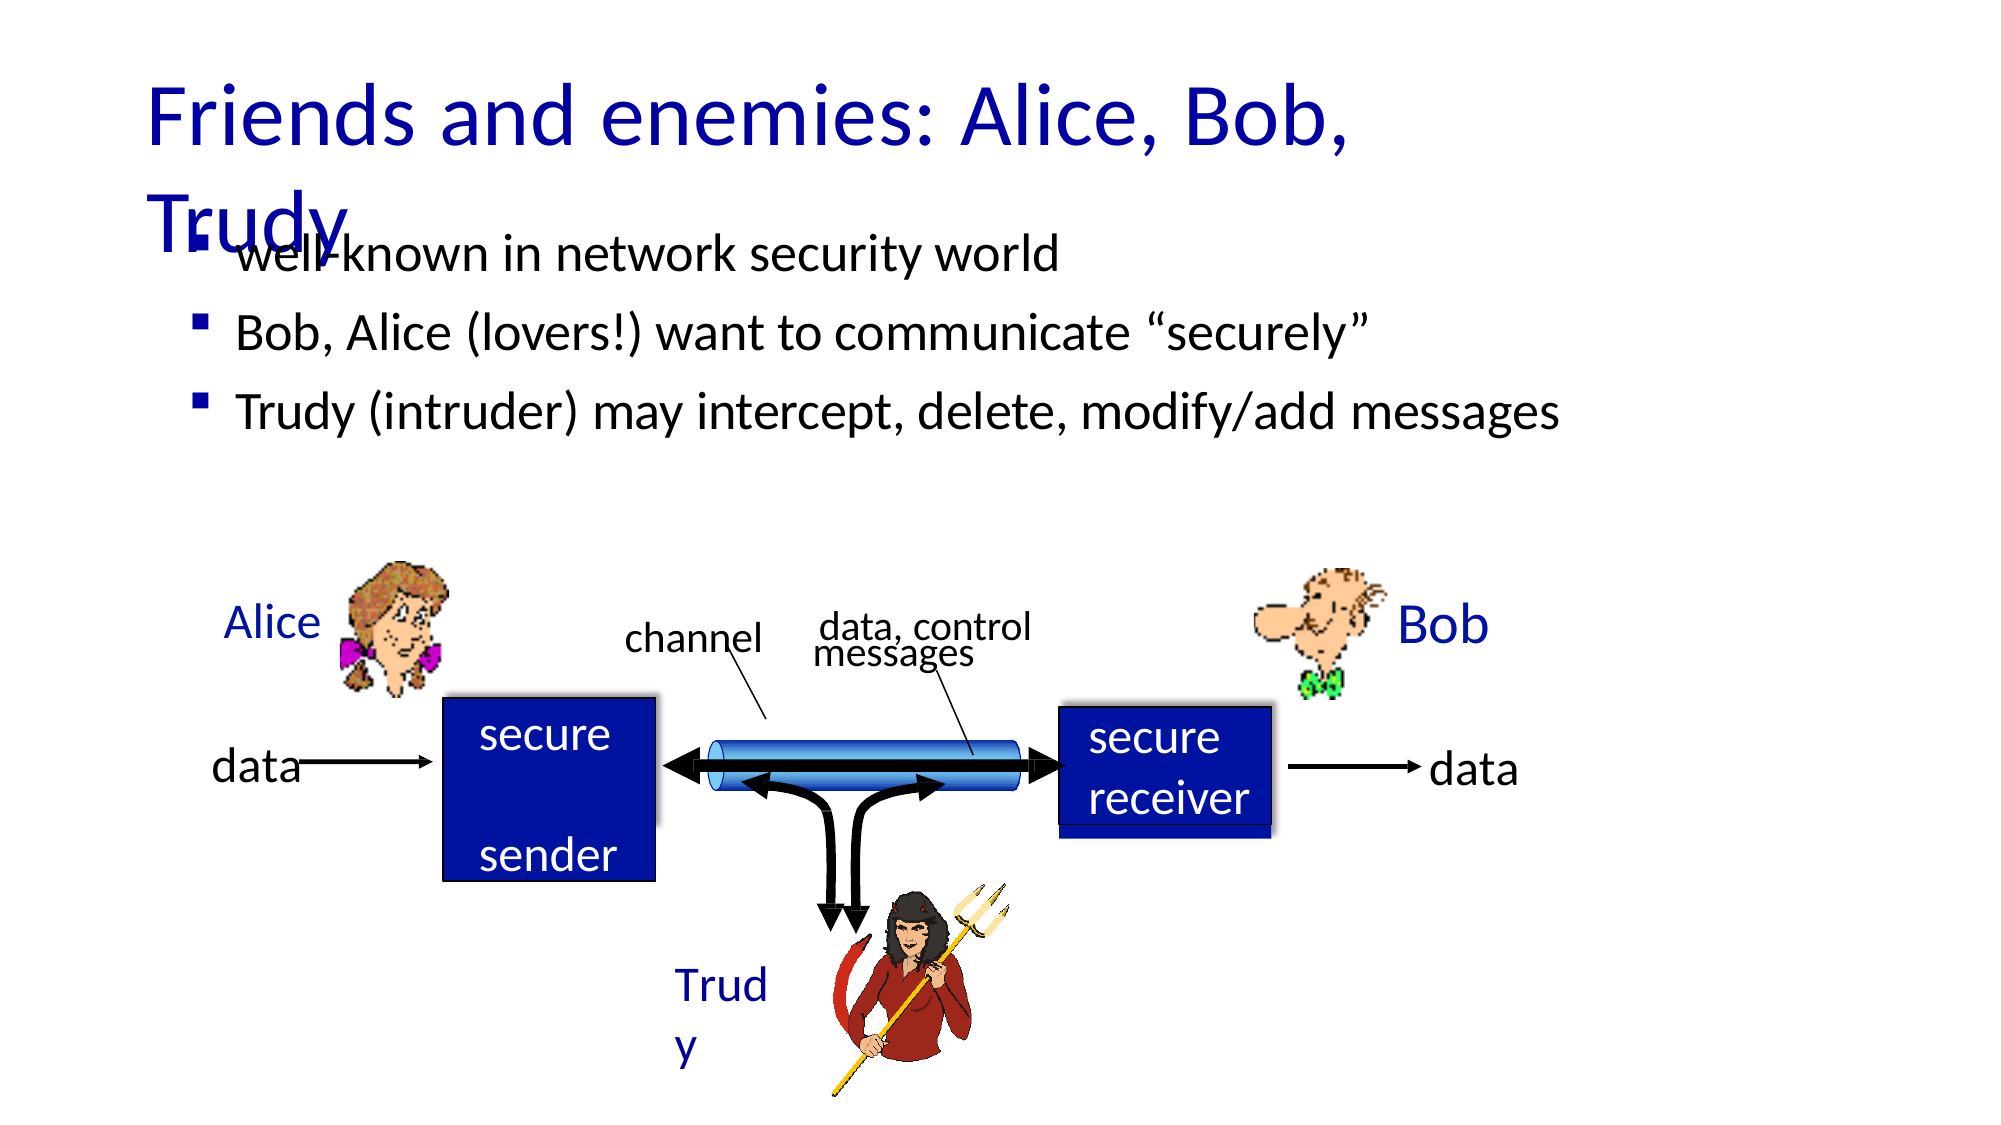

# Friends and enemies: Alice, Bob, Trudy
well-known in network security world
Bob, Alice (lovers!) want to communicate “securely”
Trudy (intruder) may intercept, delete, modify/add messages

channel	data, control

Bob
Alice
messages

secure  sender

secure
receiver
data
data

Trudy